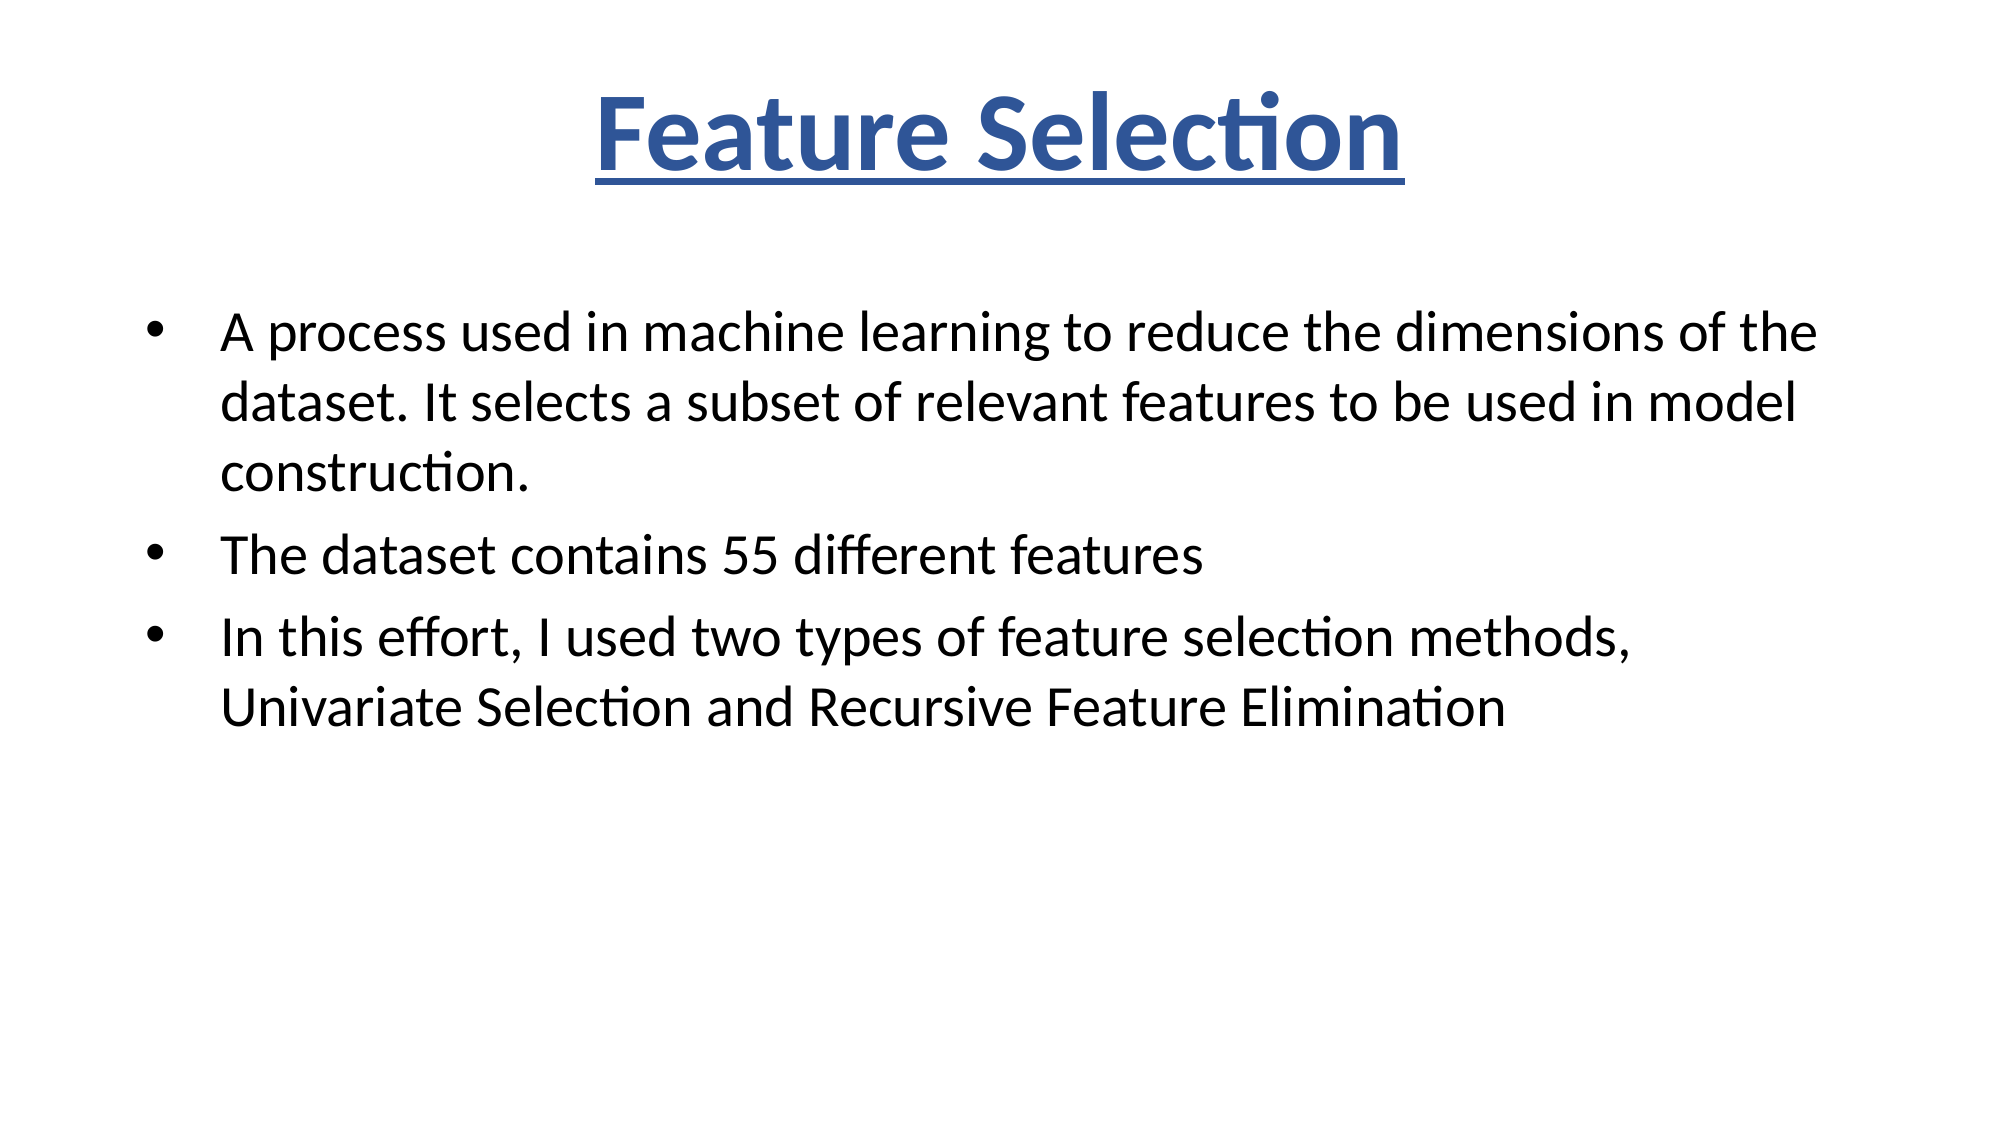

Feature Selection
A process used in machine learning to reduce the dimensions of the dataset. It selects a subset of relevant features to be used in model construction.
The dataset contains 55 different features
In this effort, I used two types of feature selection methods, Univariate Selection and Recursive Feature Elimination